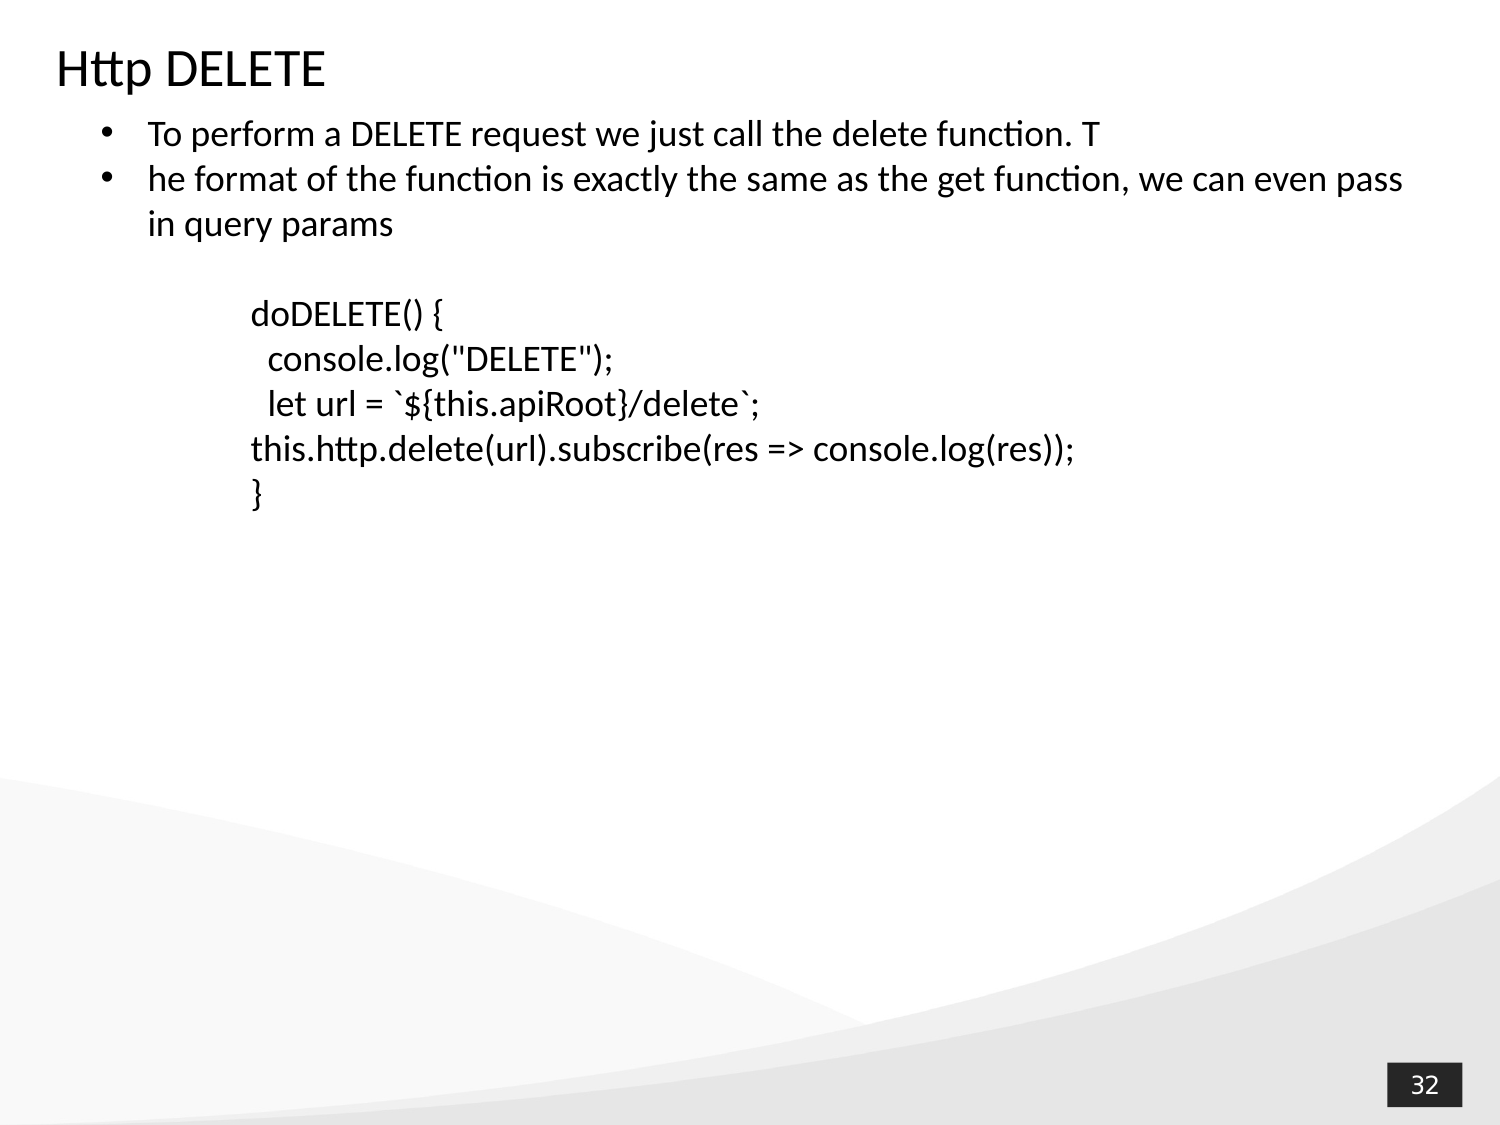

# Http DELETE
To perform a DELETE request we just call the delete function. T
he format of the function is exactly the same as the get function, we can even pass in query params

doDELETE() {
  console.log("DELETE");
  let url = `${this.apiRoot}/delete`;
this.http.delete(url).subscribe(res => console.log(res));
}